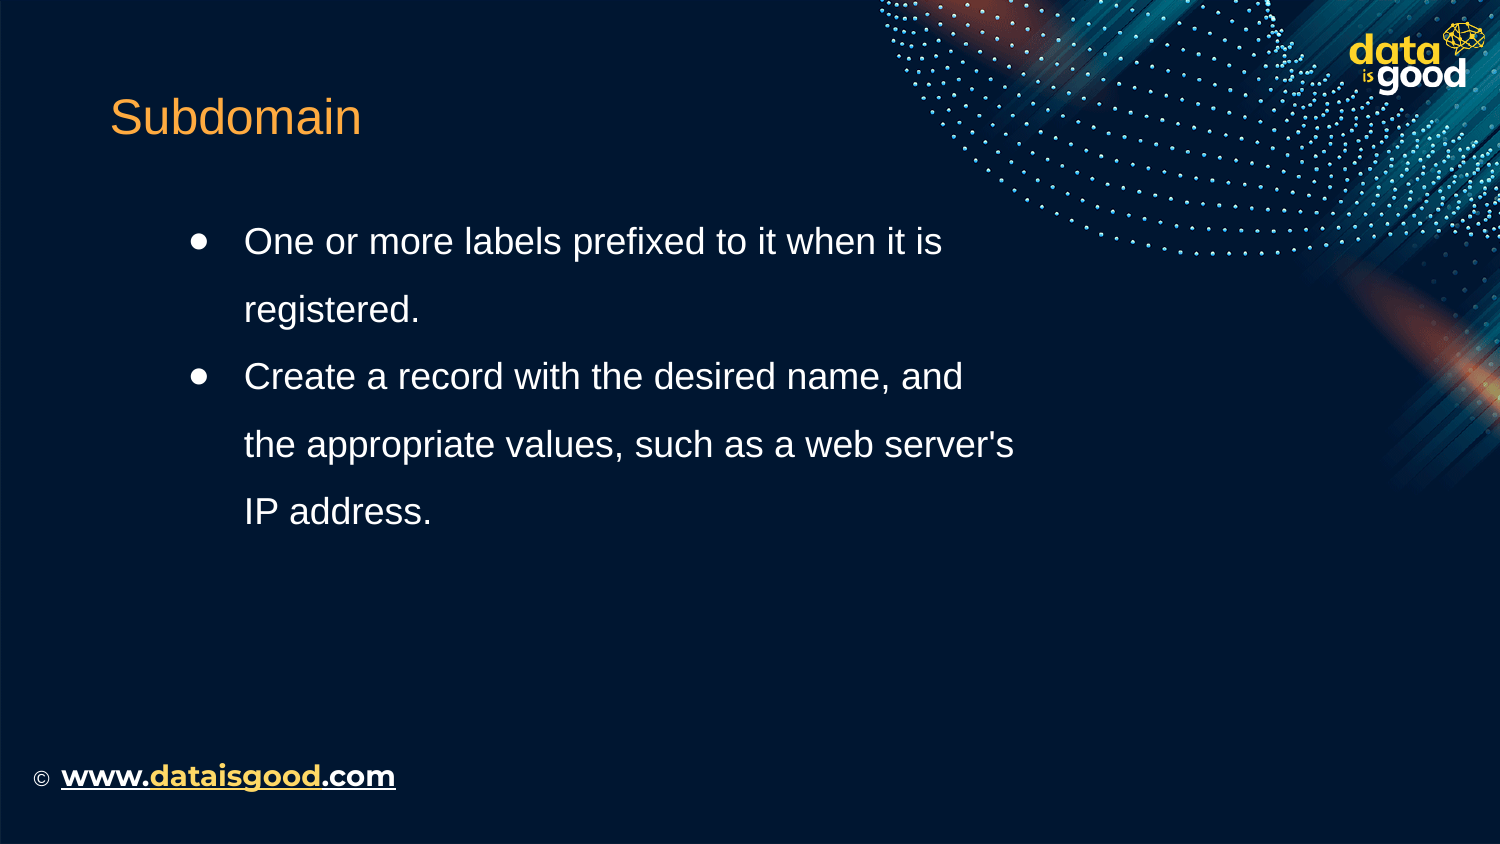

# Subdomain
One or more labels prefixed to it when it is registered.
Create a record with the desired name, and the appropriate values, such as a web server's IP address.